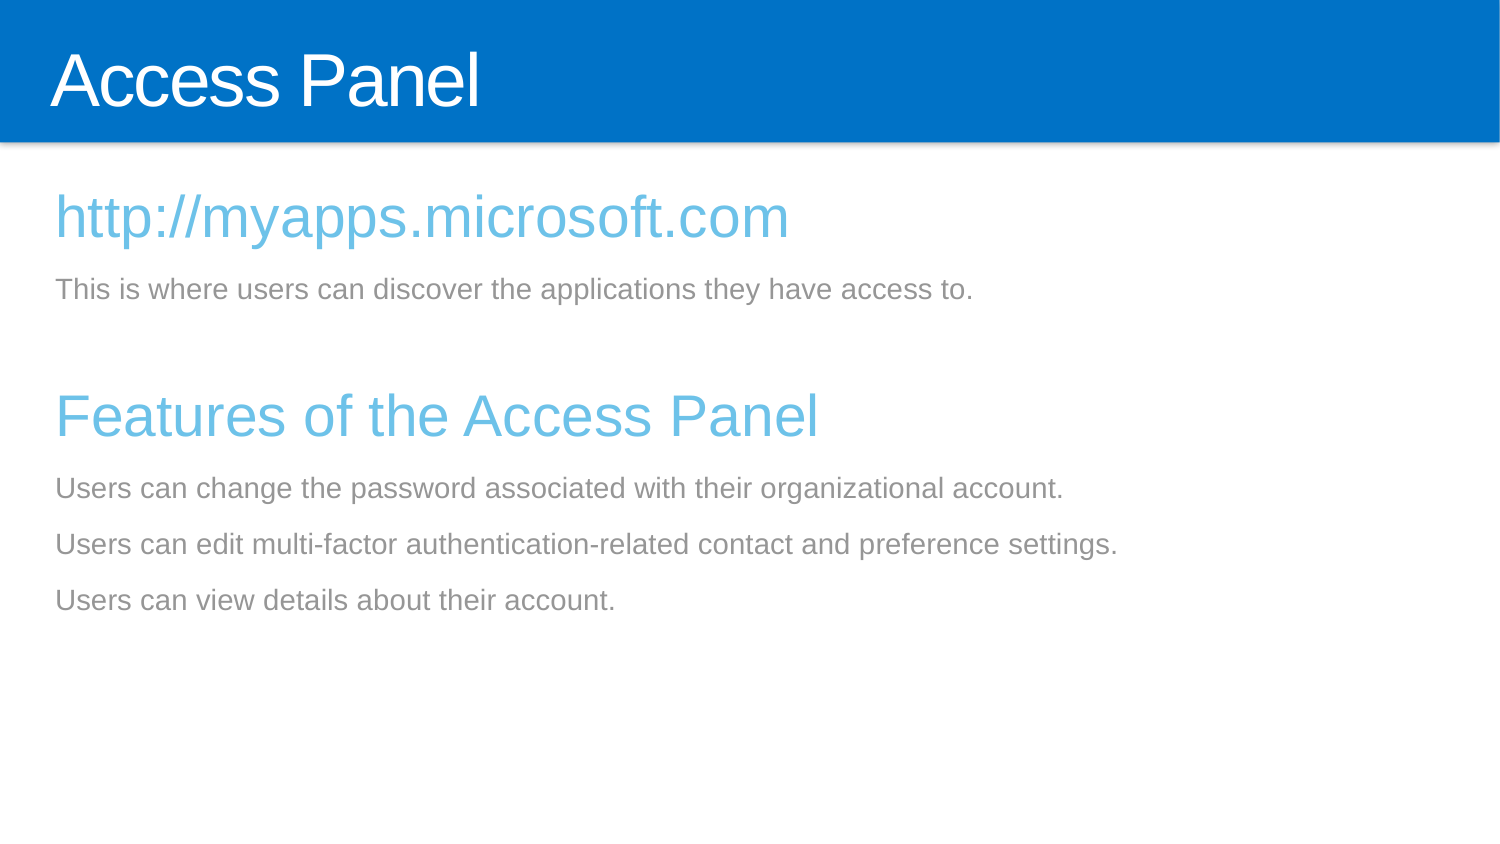

# Access Panel
http://myapps.microsoft.com
This is where users can discover the applications they have access to.

Features of the Access Panel
Users can change the password associated with their organizational account.
Users can edit multi-factor authentication-related contact and preference settings.
Users can view details about their account.